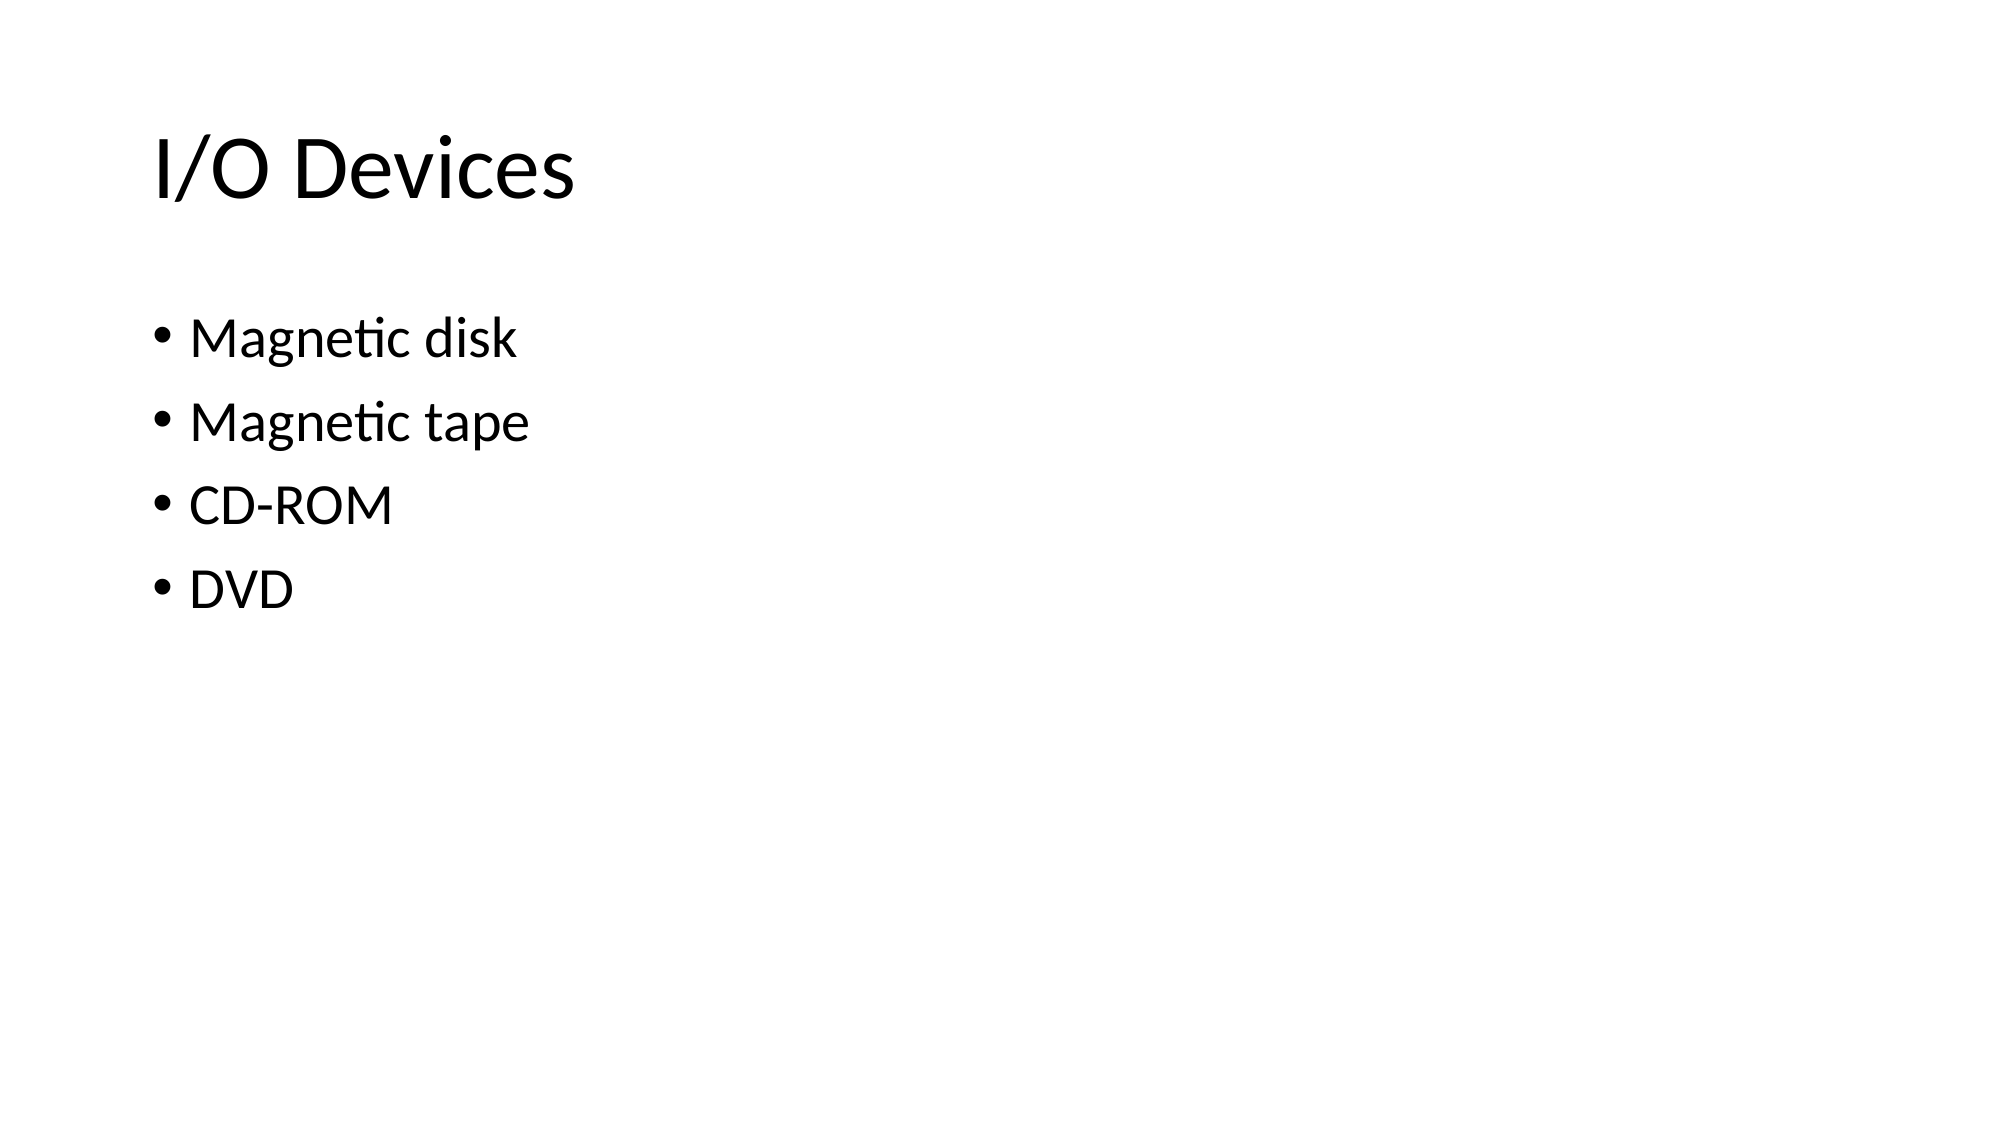

# I/O Devices
Magnetic disk
Magnetic tape
CD-ROM
DVD